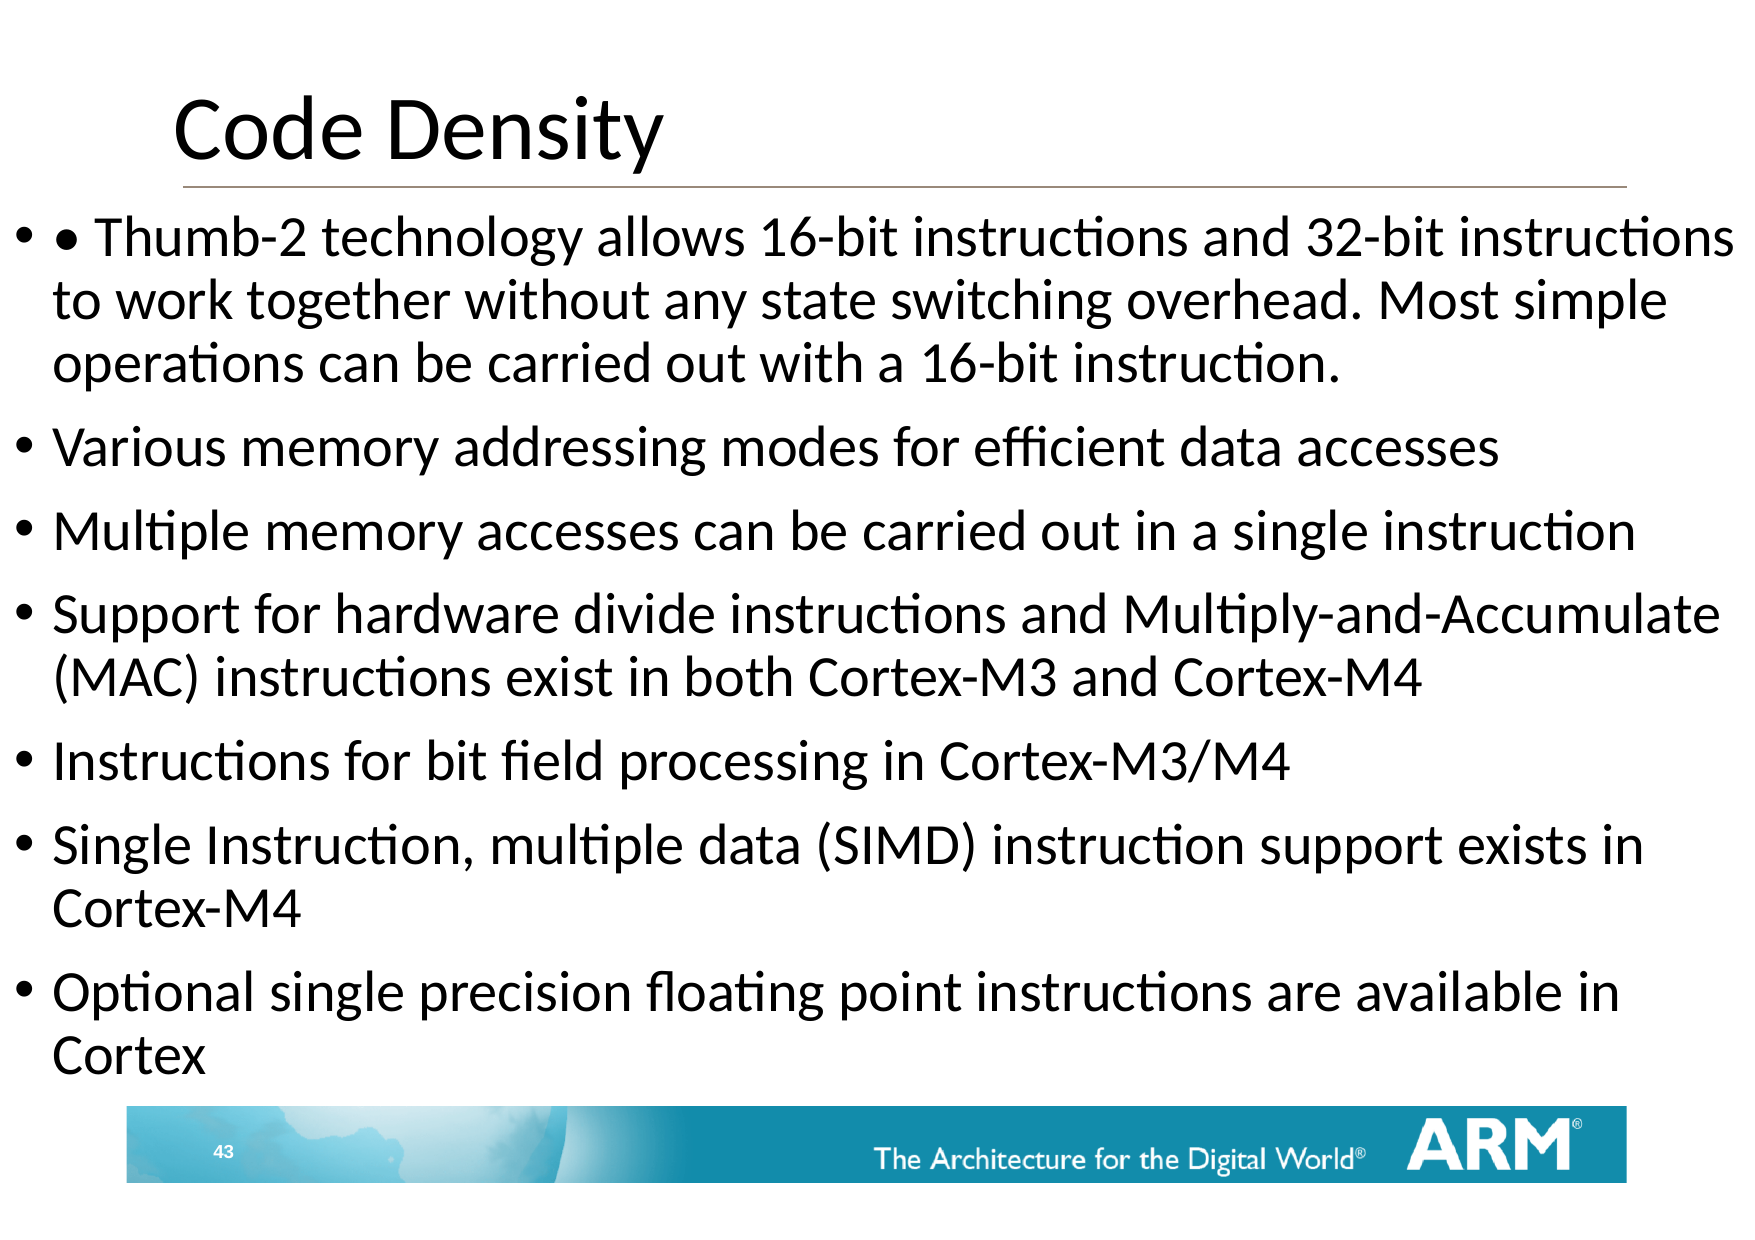

# Code Density
• Thumb-2 technology allows 16-bit instructions and 32-bit instructions to work together without any state switching overhead. Most simple operations can be carried out with a 16-bit instruction.
Various memory addressing modes for efficient data accesses
Multiple memory accesses can be carried out in a single instruction
Support for hardware divide instructions and Multiply-and-Accumulate (MAC) instructions exist in both Cortex-M3 and Cortex-M4
Instructions for bit field processing in Cortex-M3/M4
Single Instruction, multiple data (SIMD) instruction support exists in Cortex-M4
Optional single precision floating point instructions are available in Cortex
43